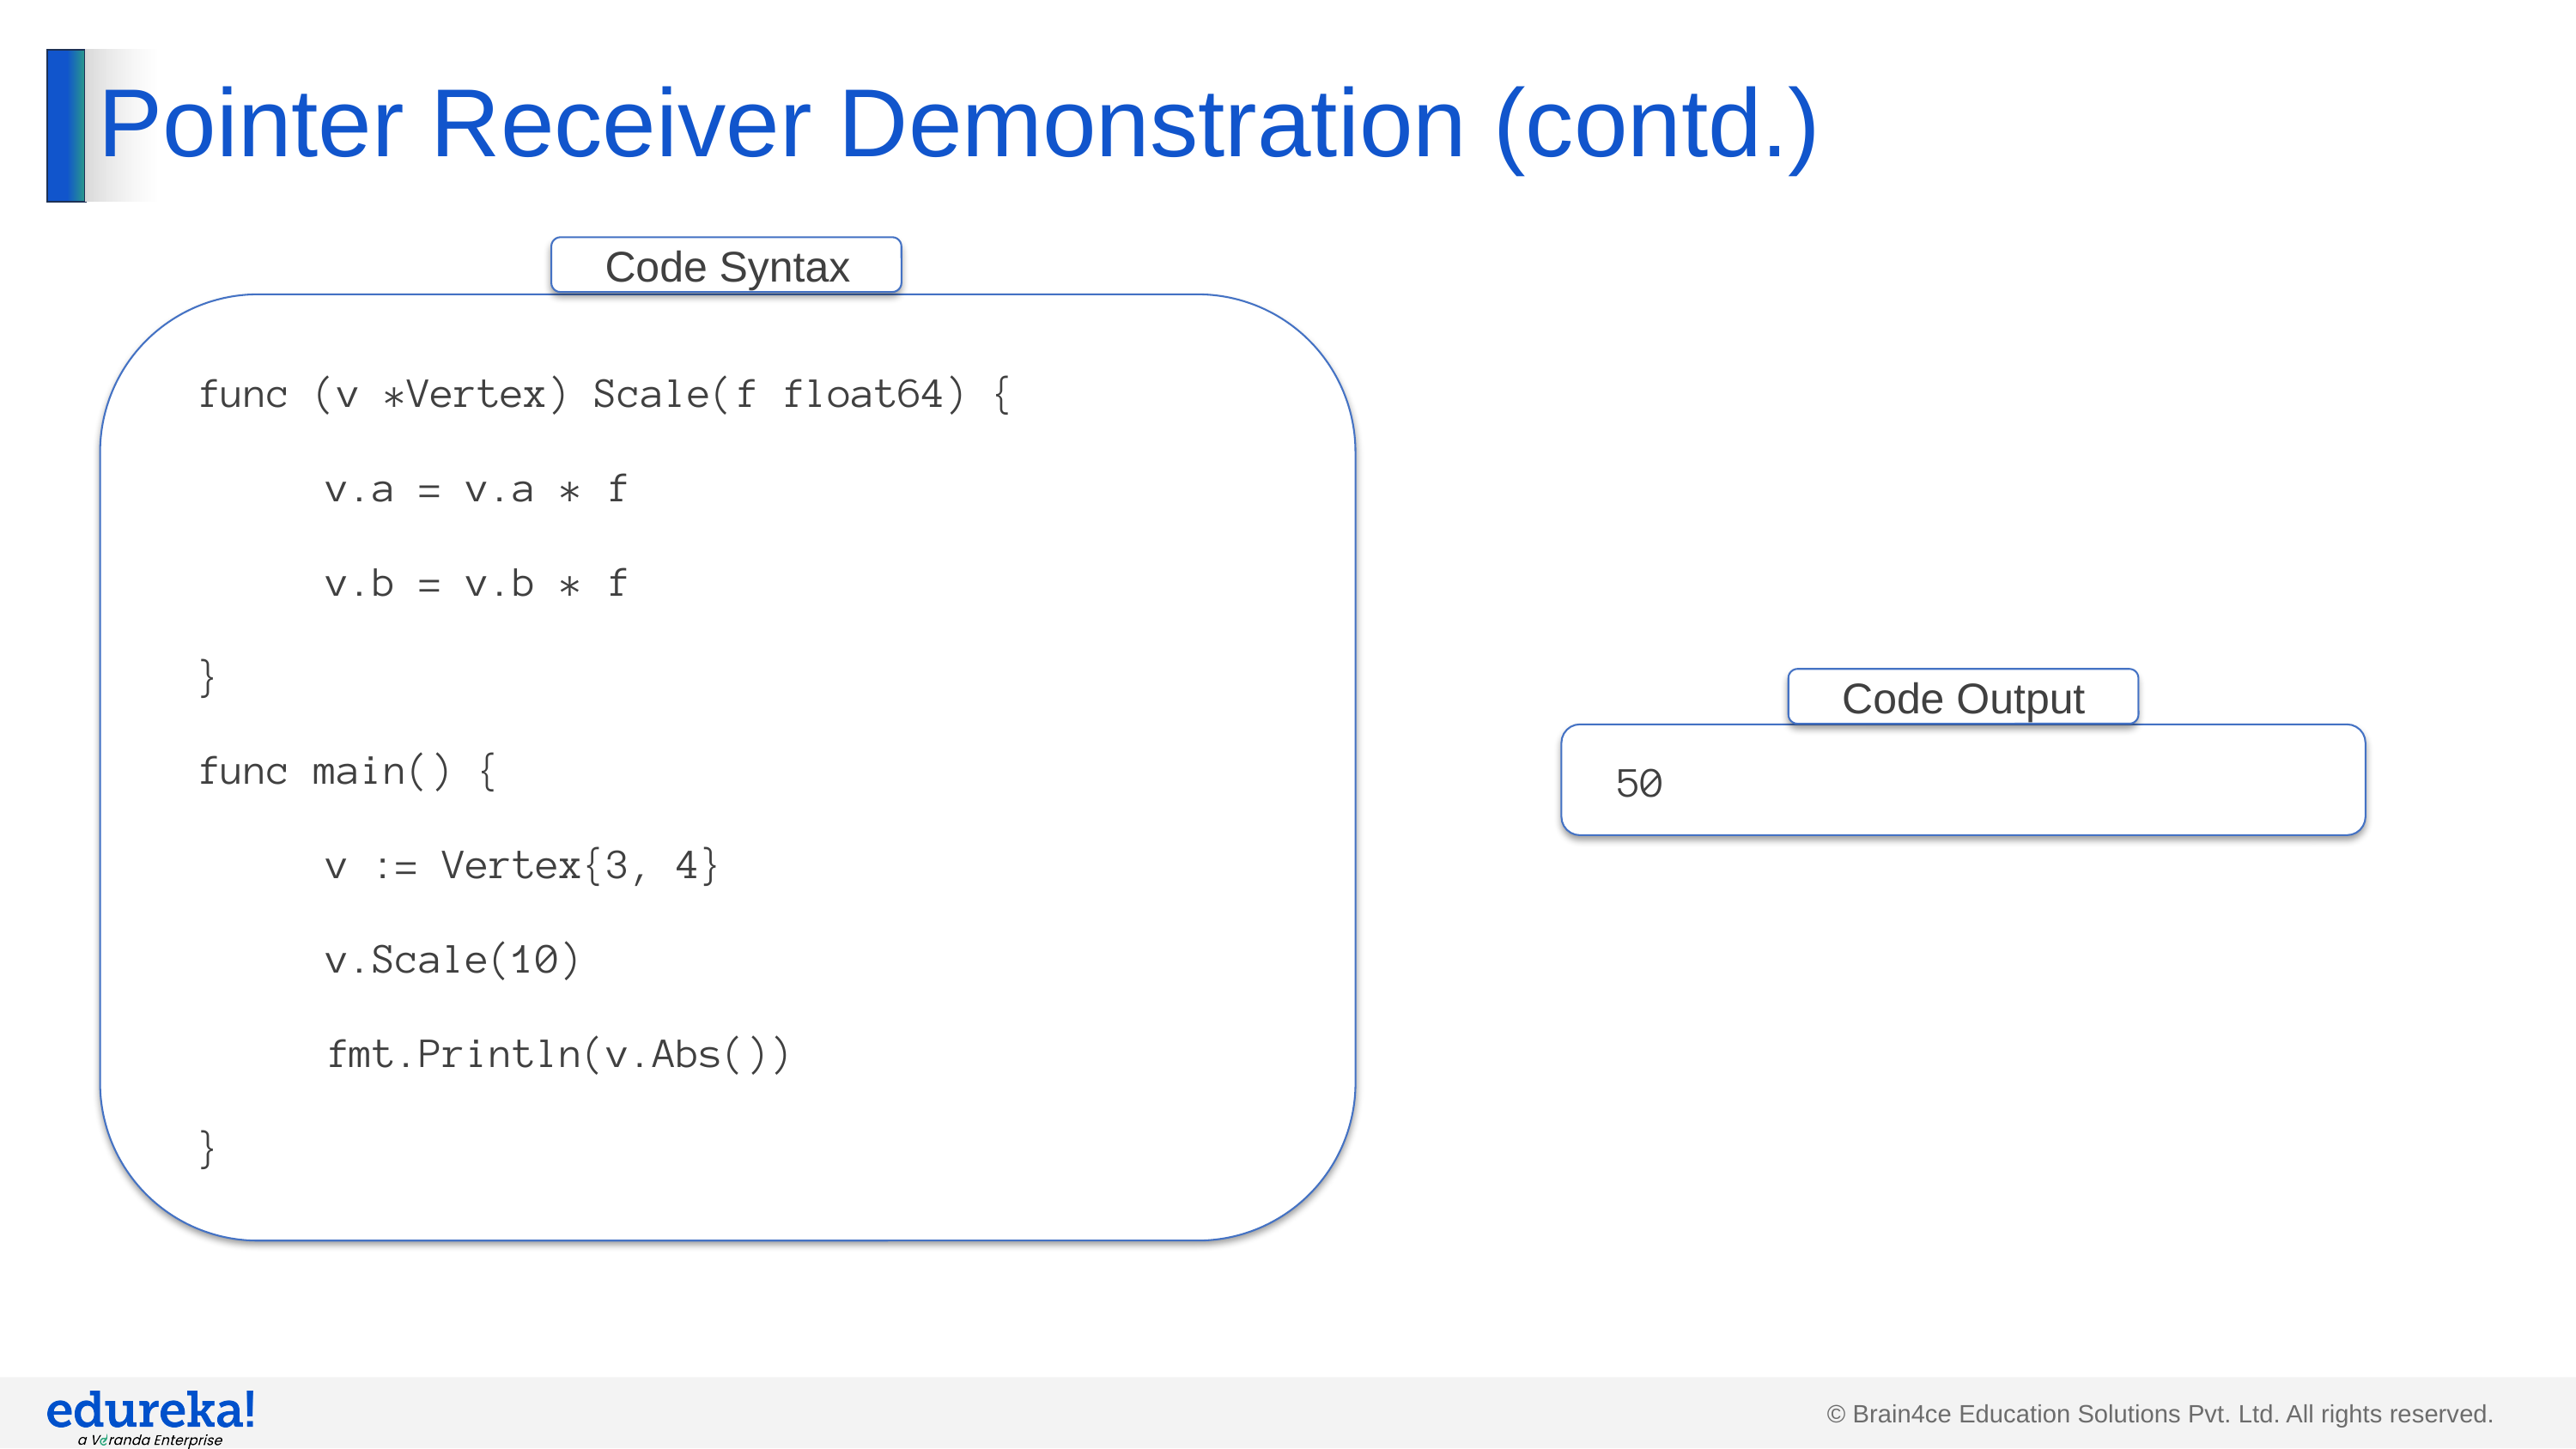

# Pointer Receiver Demonstration (contd.)
Code Syntax
func (v *Vertex) Scale(f float64) {
	v.a = v.a * f
	v.b = v.b * f
}
func main() {
	v := Vertex{3, 4}
	v.Scale(10)
	fmt.Println(v.Abs())
}
Code Output
50